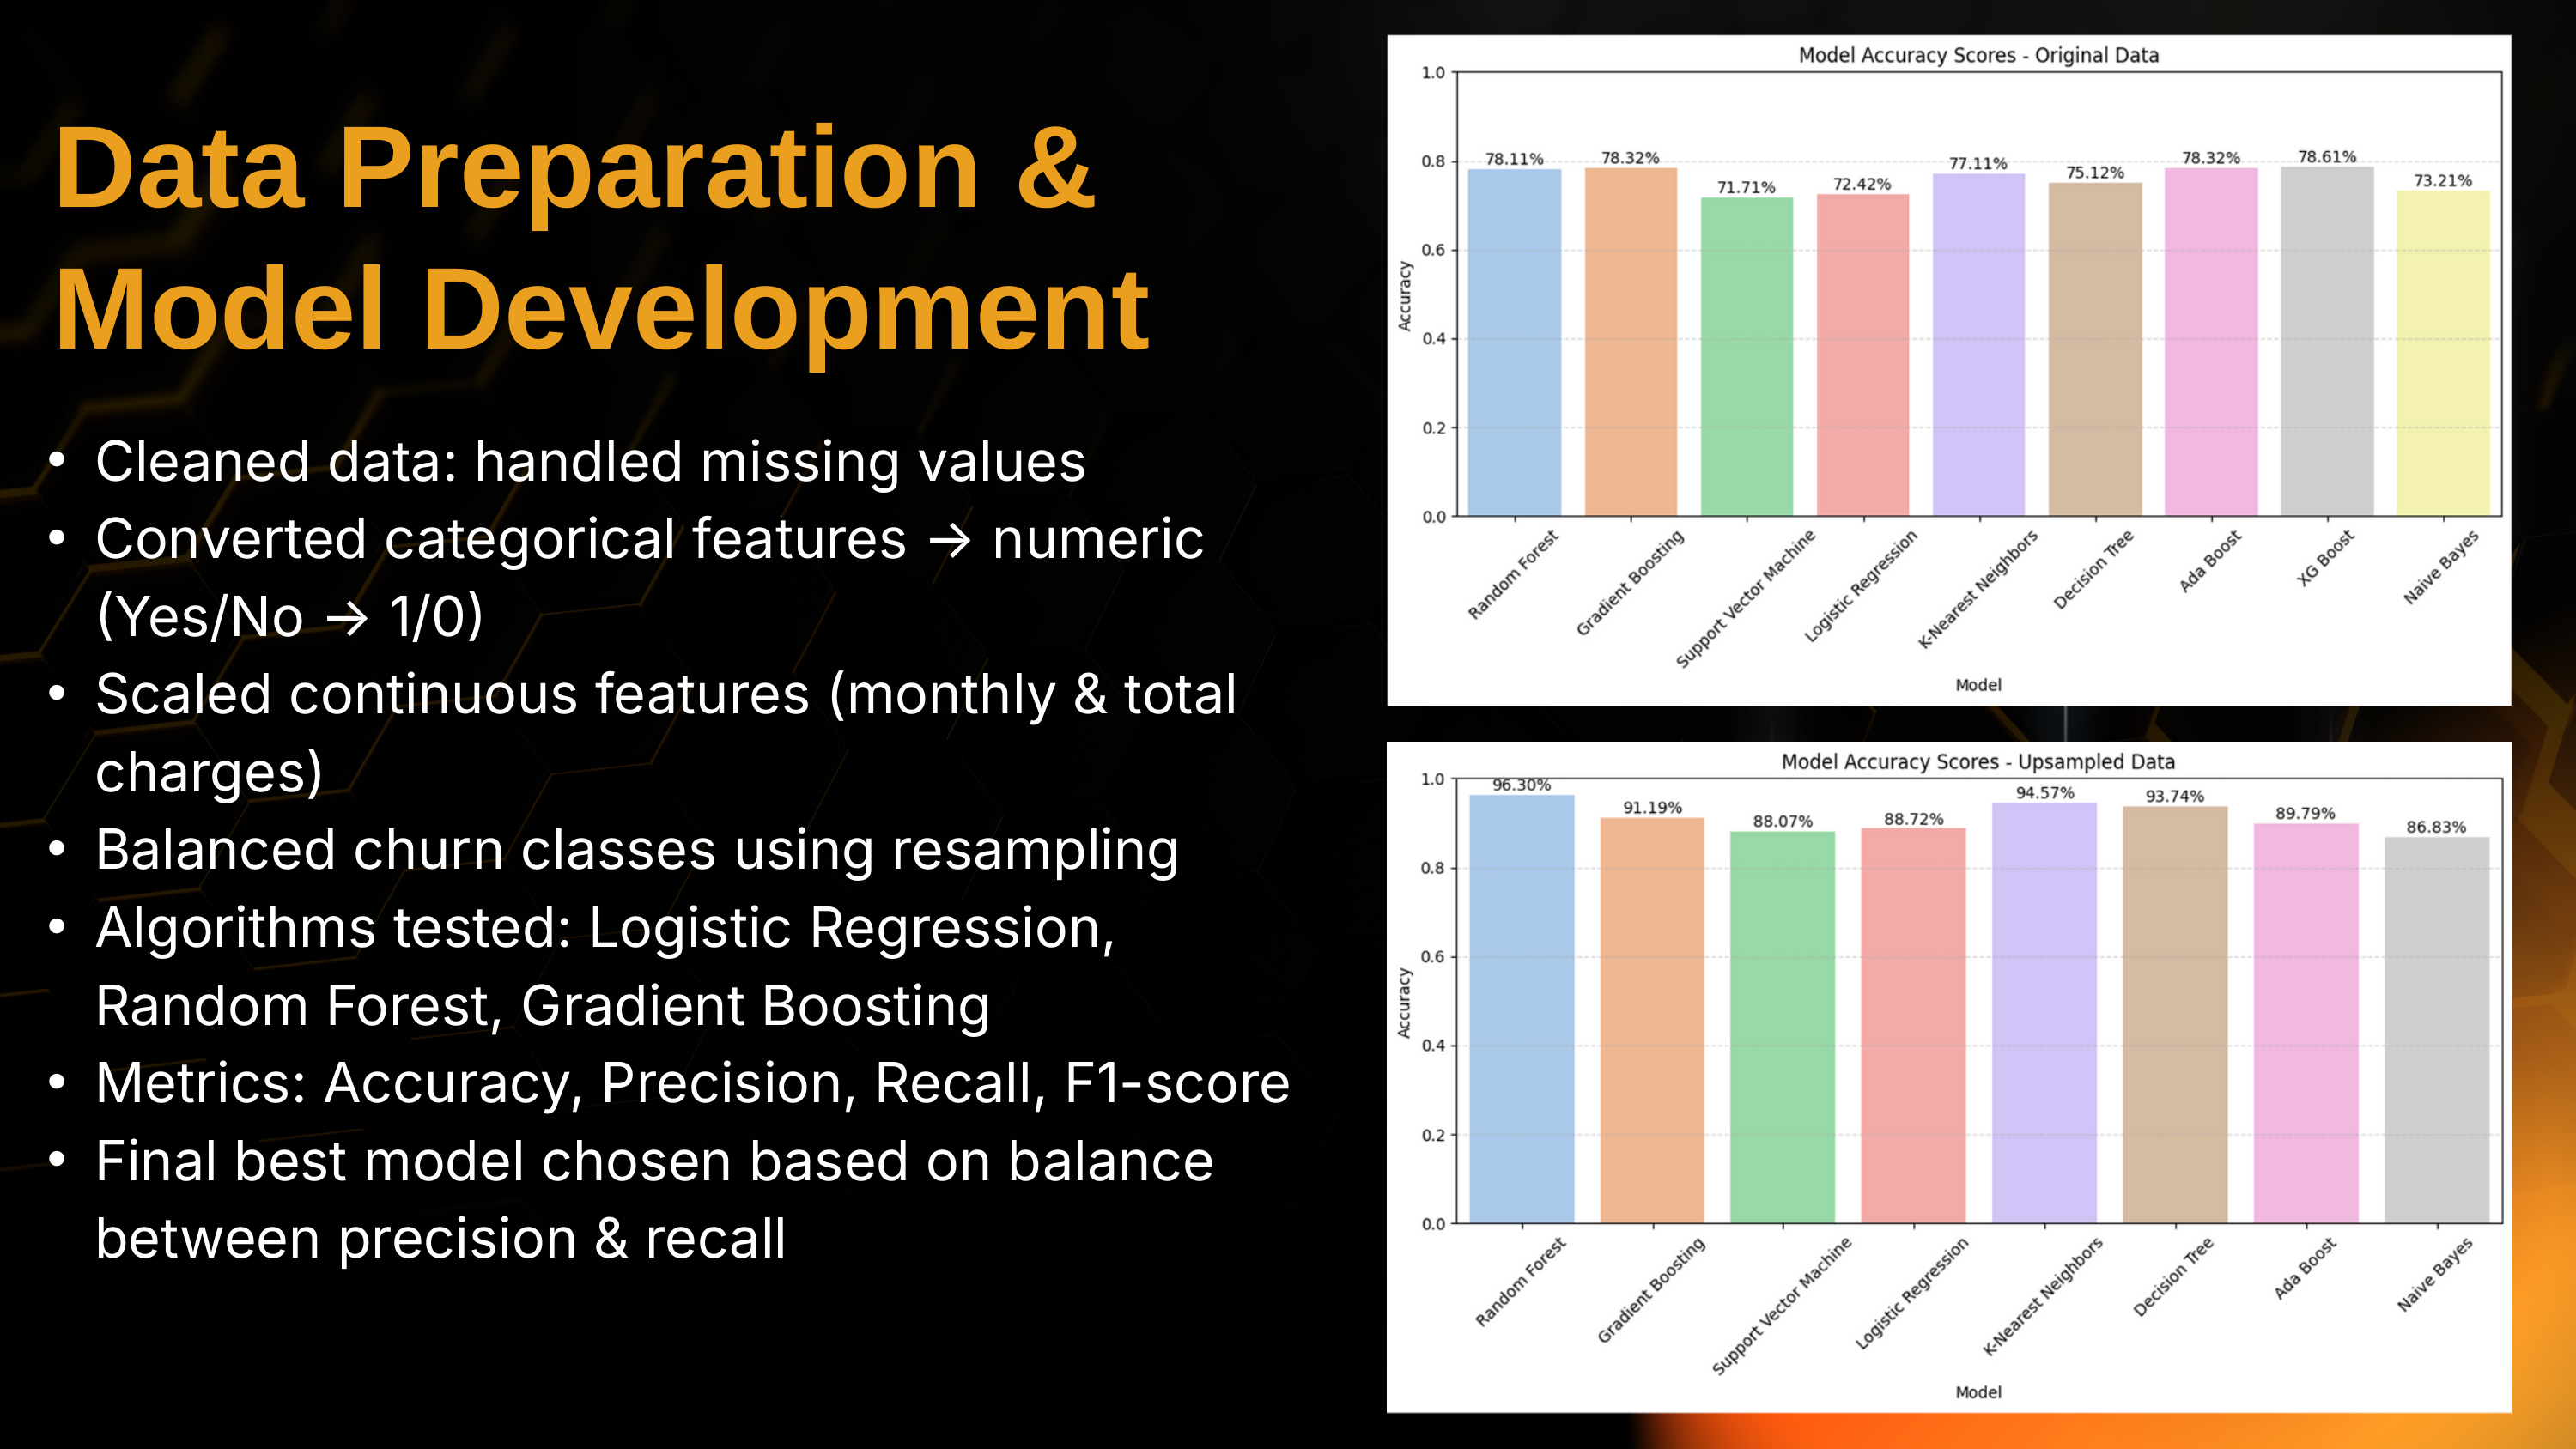

Data Preparation & Model Development
Cleaned data: handled missing values
Converted categorical features → numeric (Yes/No → 1/0)
Scaled continuous features (monthly & total charges)
Balanced churn classes using resampling
Algorithms tested: Logistic Regression, Random Forest, Gradient Boosting
Metrics: Accuracy, Precision, Recall, F1-score
Final best model chosen based on balance between precision & recall